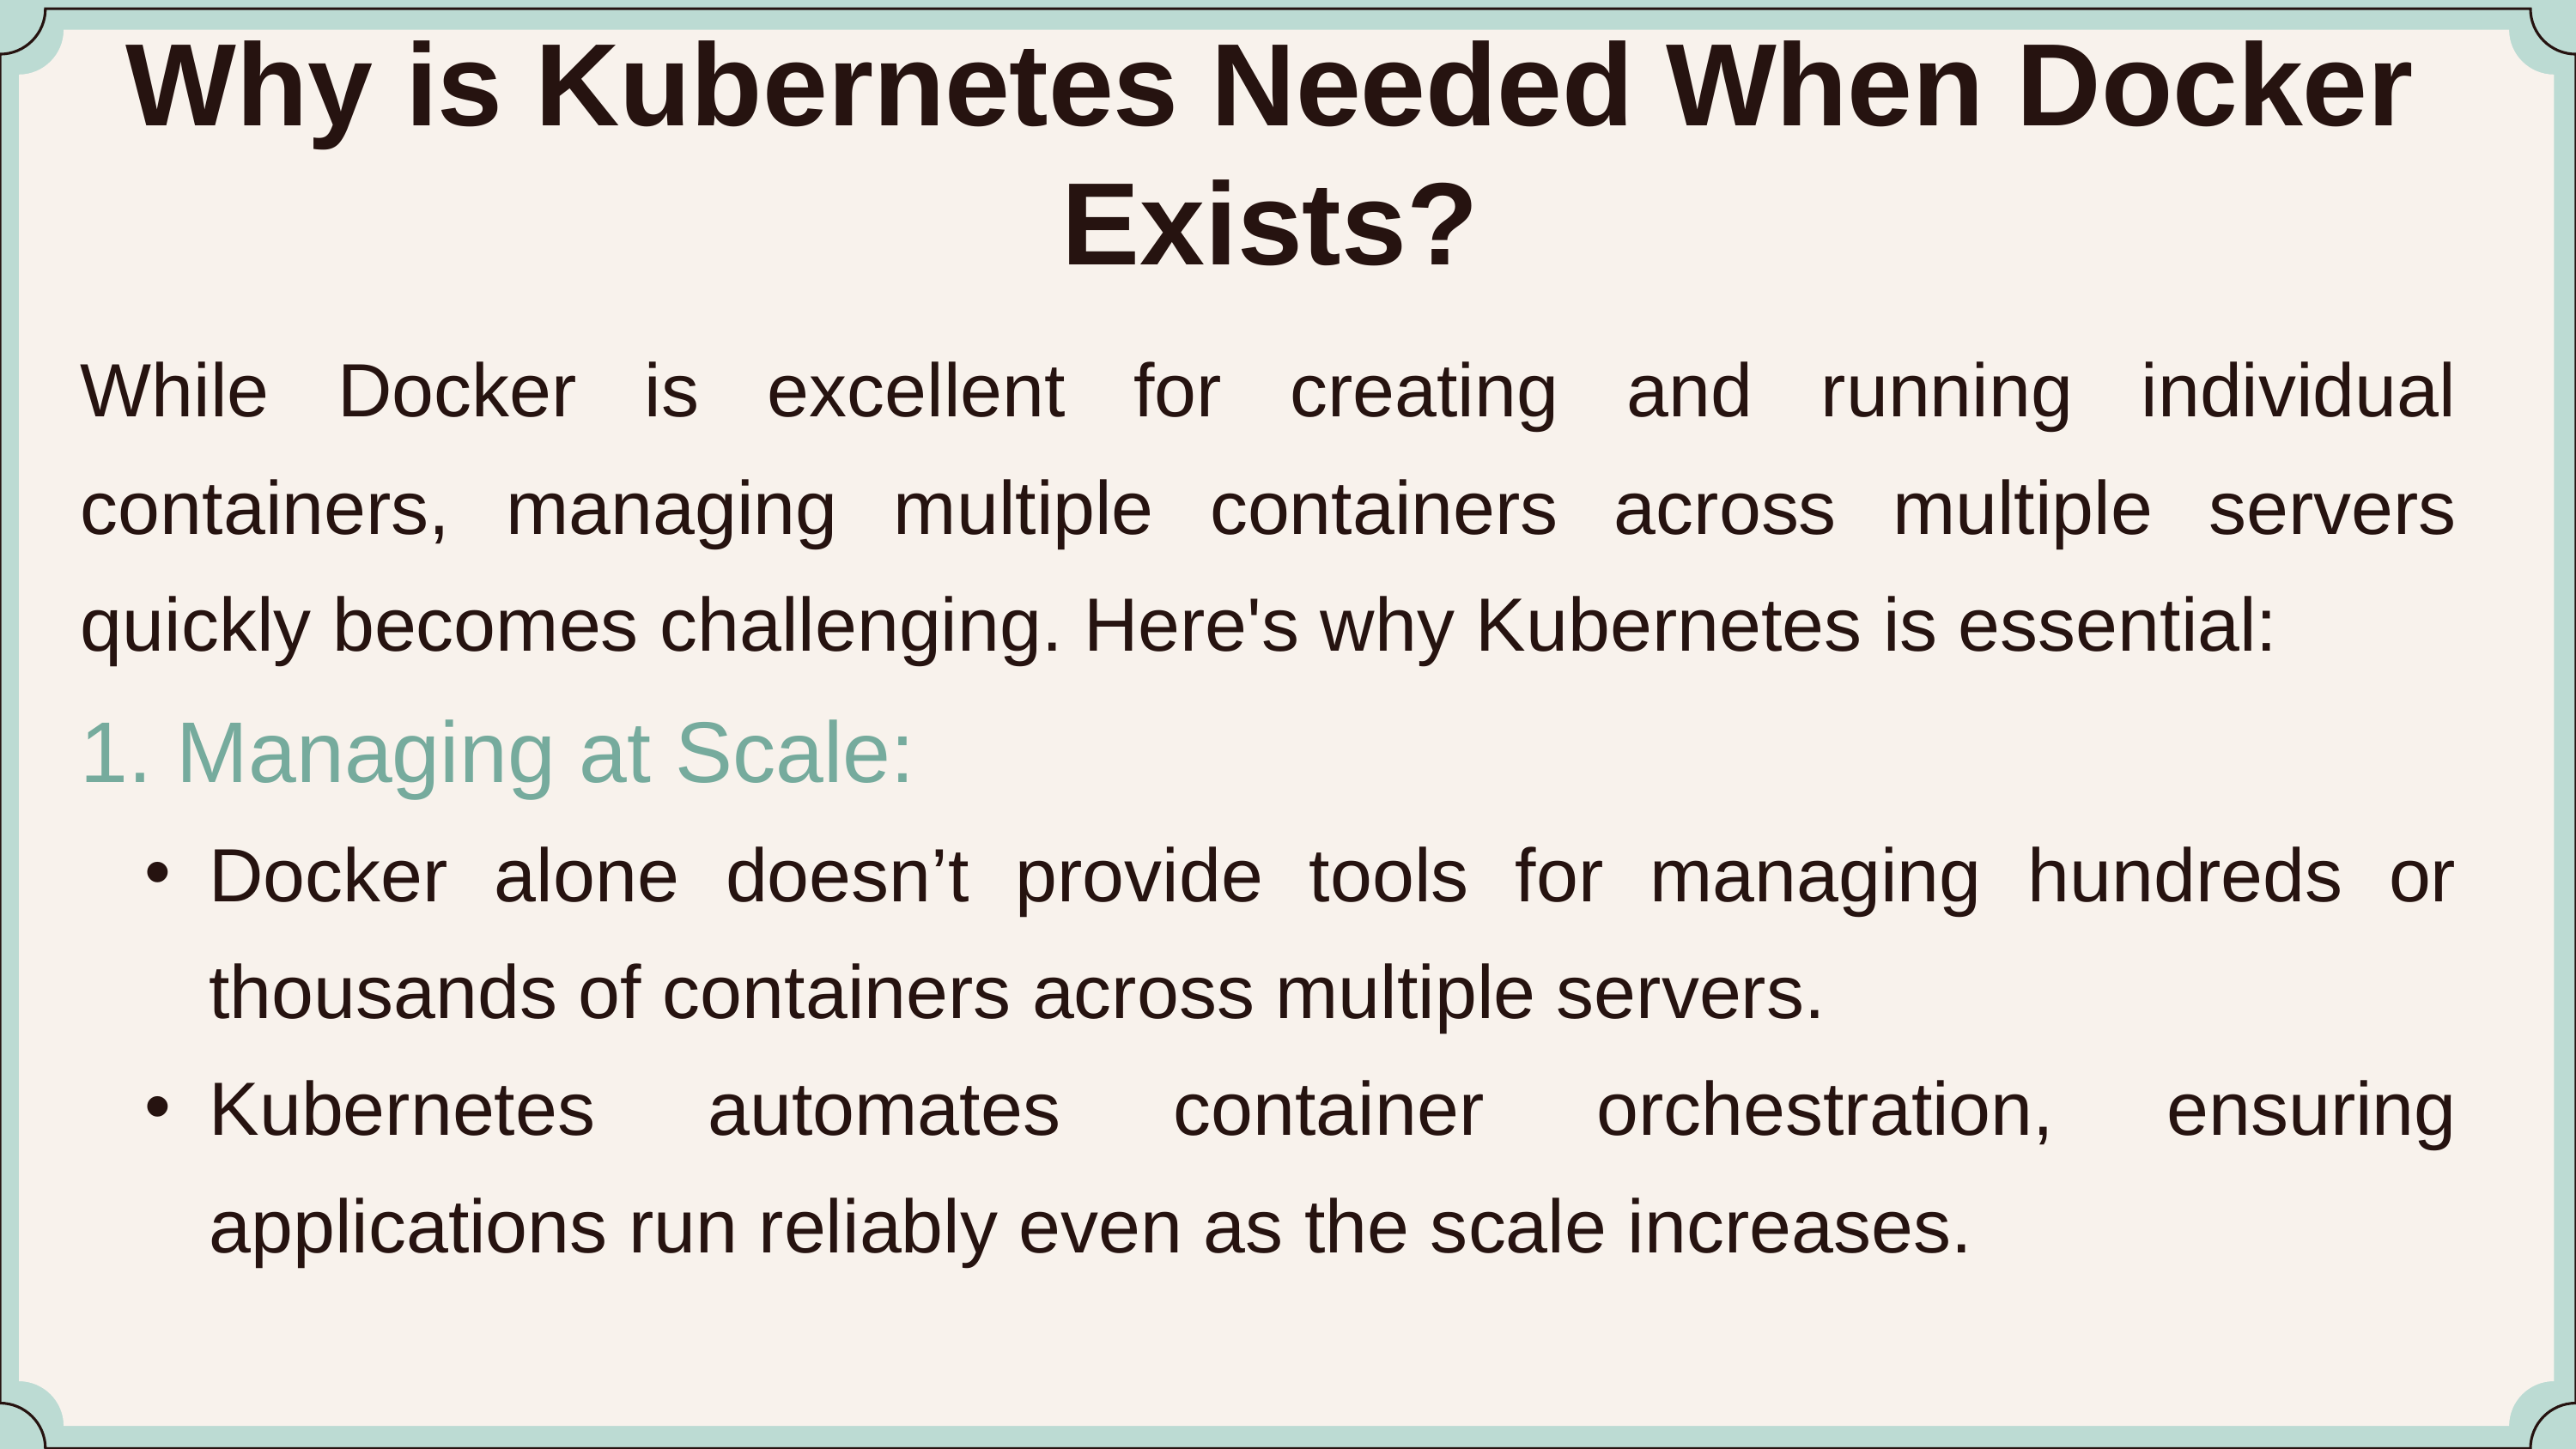

Why is Kubernetes Needed When Docker Exists?
While Docker is excellent for creating and running individual containers, managing multiple containers across multiple servers quickly becomes challenging. Here's why Kubernetes is essential:
1. Managing at Scale:
Docker alone doesn’t provide tools for managing hundreds or thousands of containers across multiple servers.
Kubernetes automates container orchestration, ensuring applications run reliably even as the scale increases.